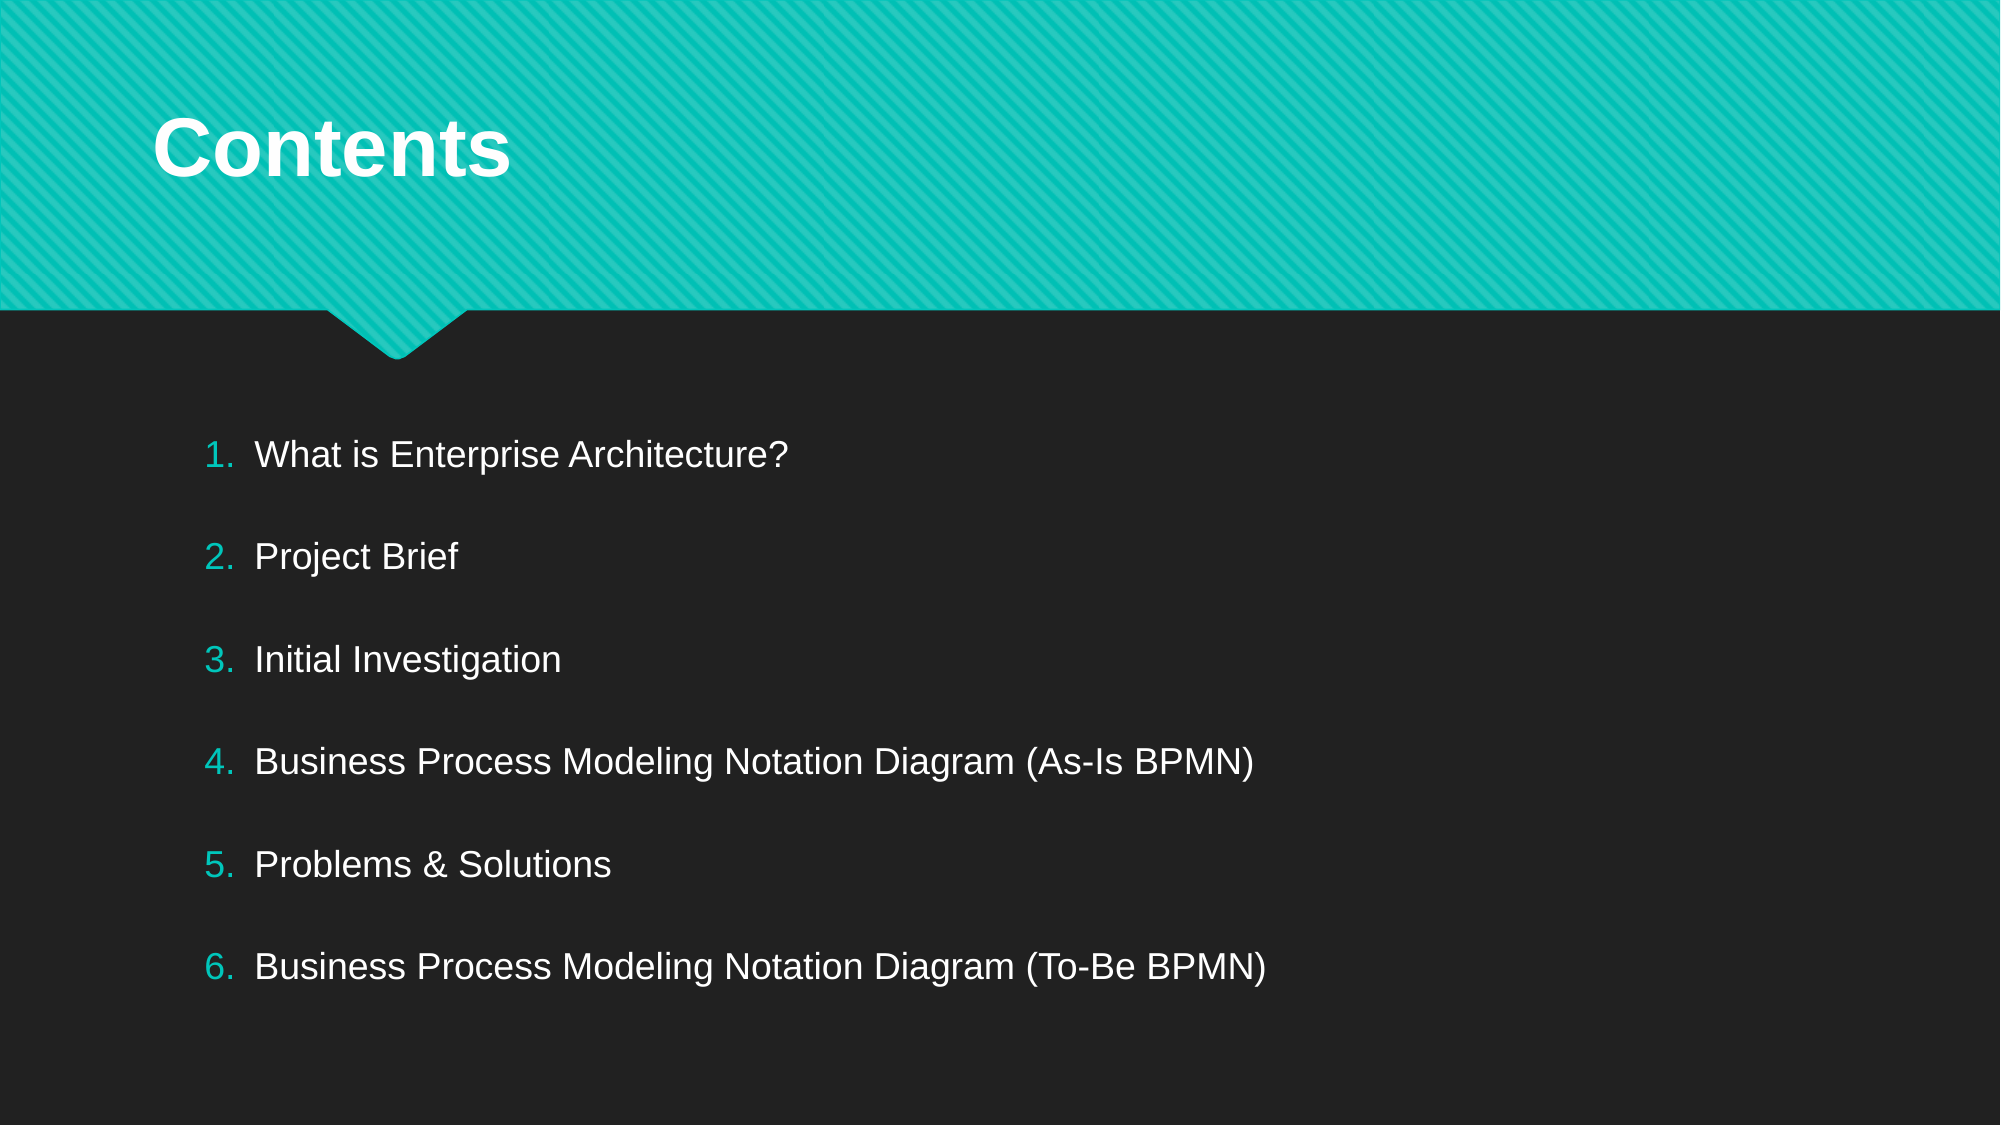

# Contents
What is Enterprise Architecture?
Project Brief
Initial Investigation
Business Process Modeling Notation Diagram (As-Is BPMN)
Problems & Solutions
Business Process Modeling Notation Diagram (To-Be BPMN)